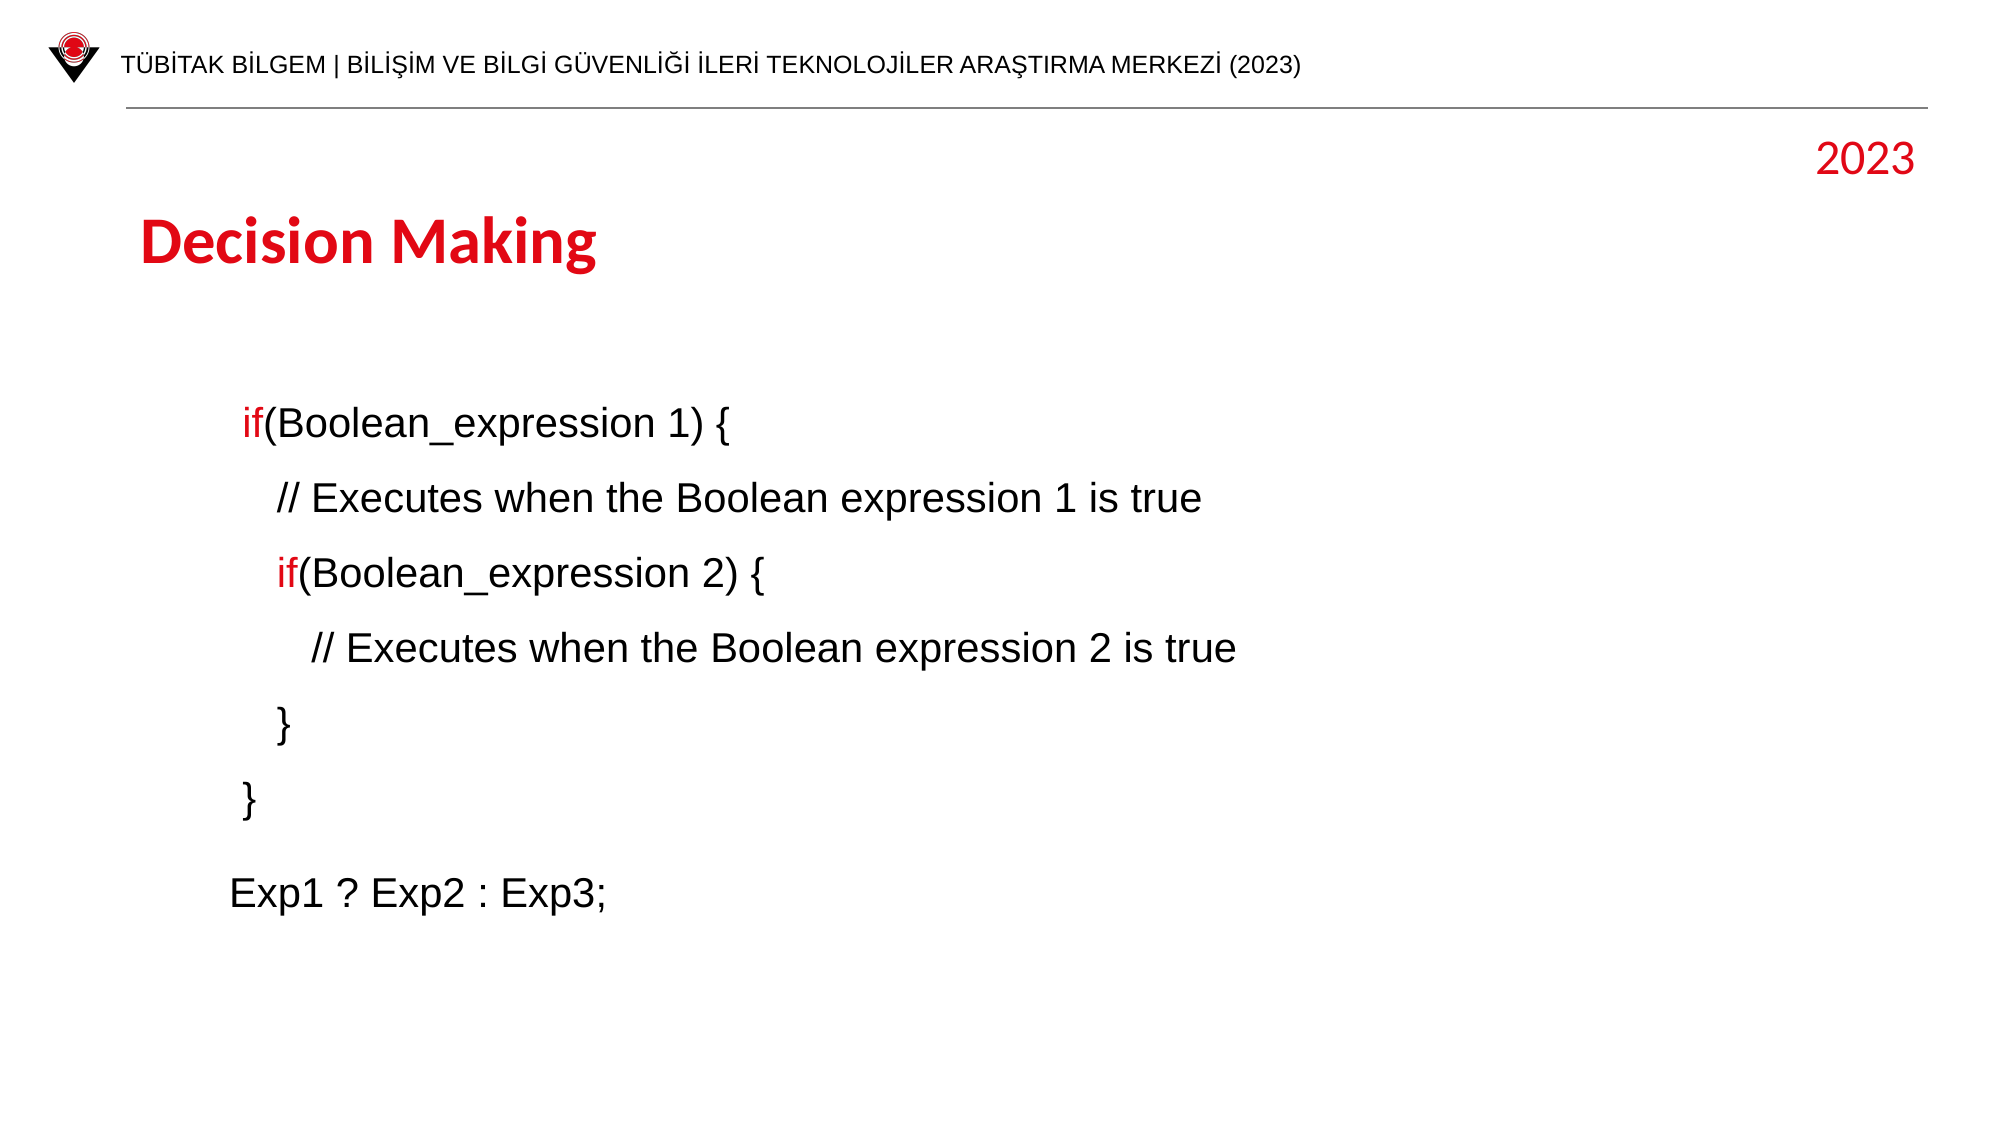

2023
Decision Making
if(Boolean_expression 1) {
   // Executes when the Boolean expression 1 is true
   if(Boolean_expression 2) {
      // Executes when the Boolean expression 2 is true
   }
}

Exp1 ? Exp2 : Exp3;